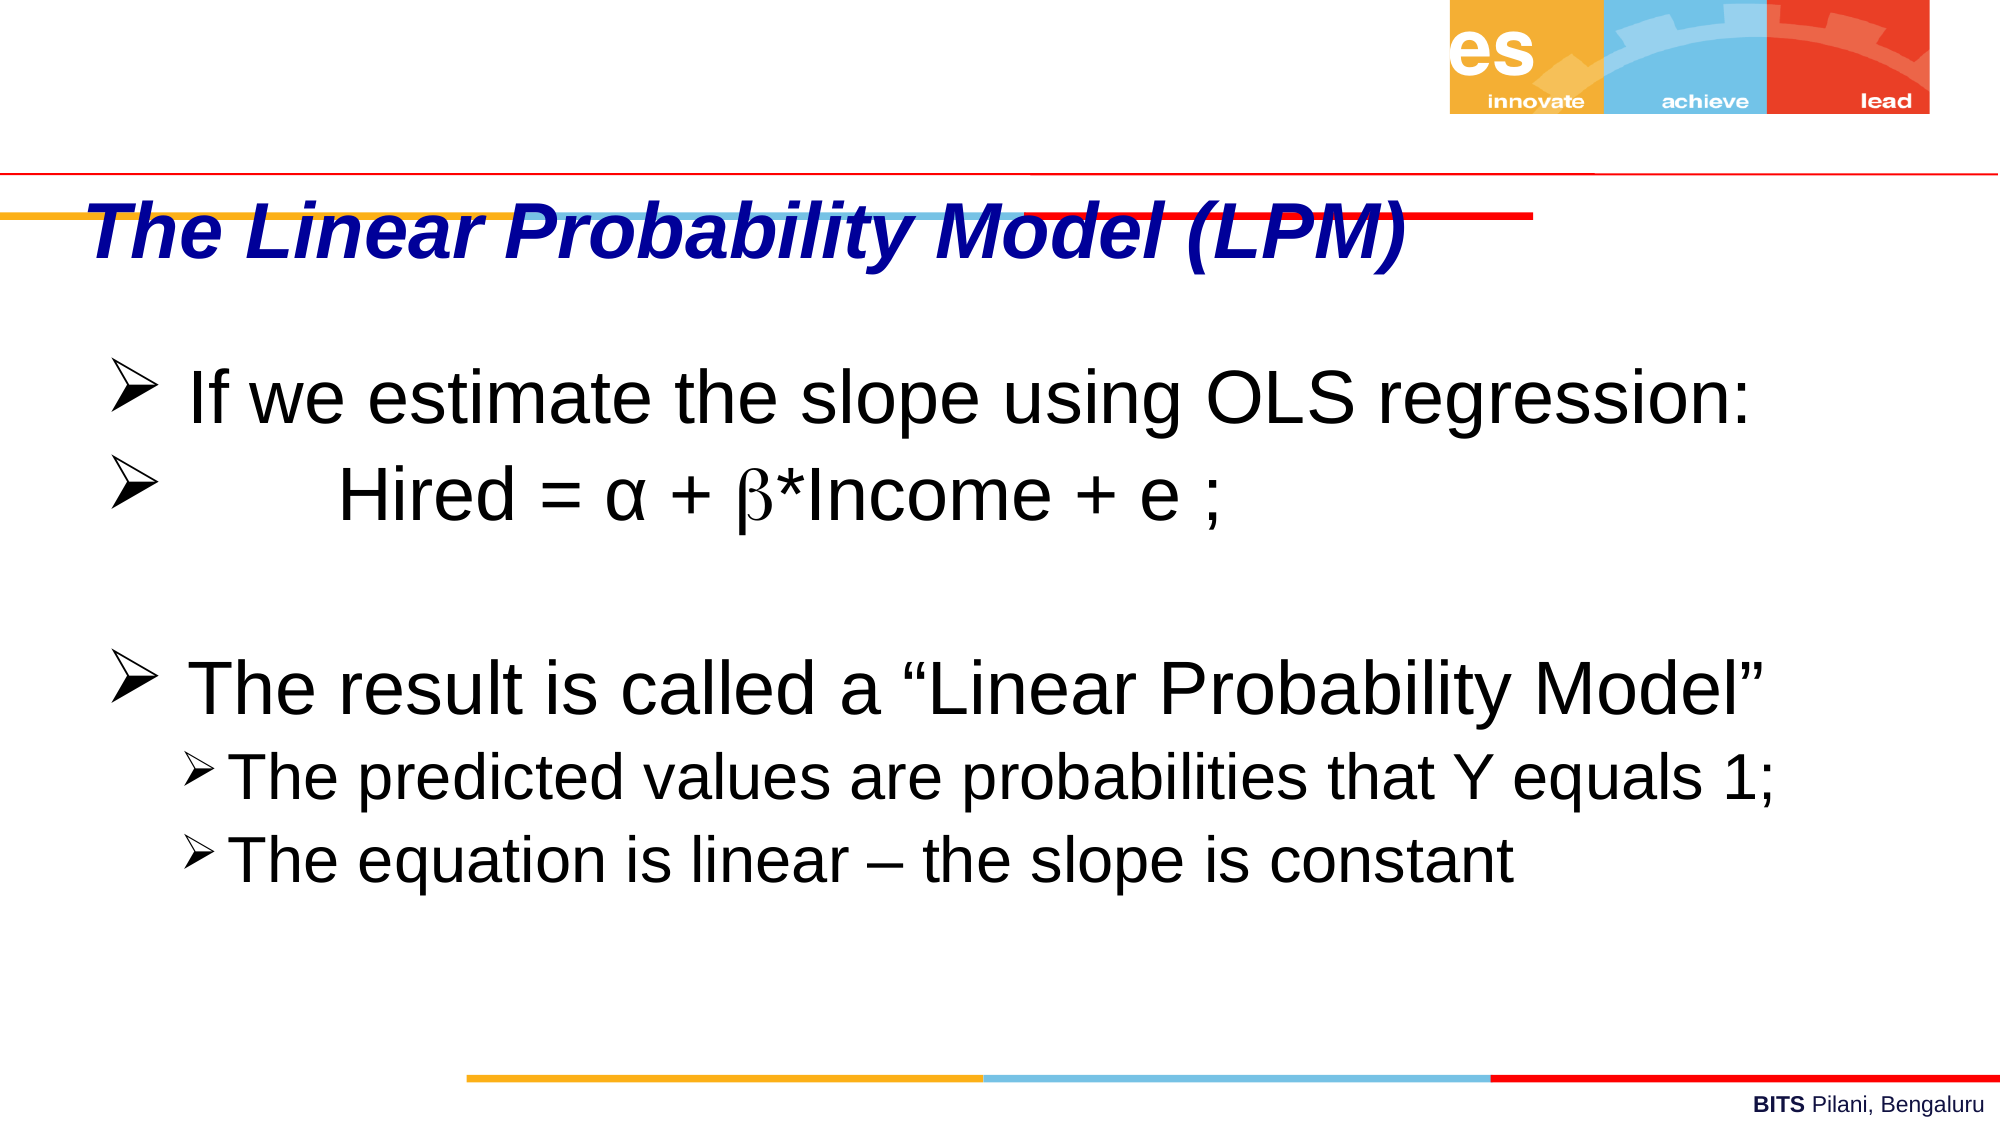

Statistical Technique for Data Sciences
The Linear Probability Model (LPM)
If we estimate the slope using OLS regression:
	Hired = α + β*Income + e ;

The result is called a “Linear Probability Model”
The predicted values are probabilities that Y equals 1;
The equation is linear – the slope is constant